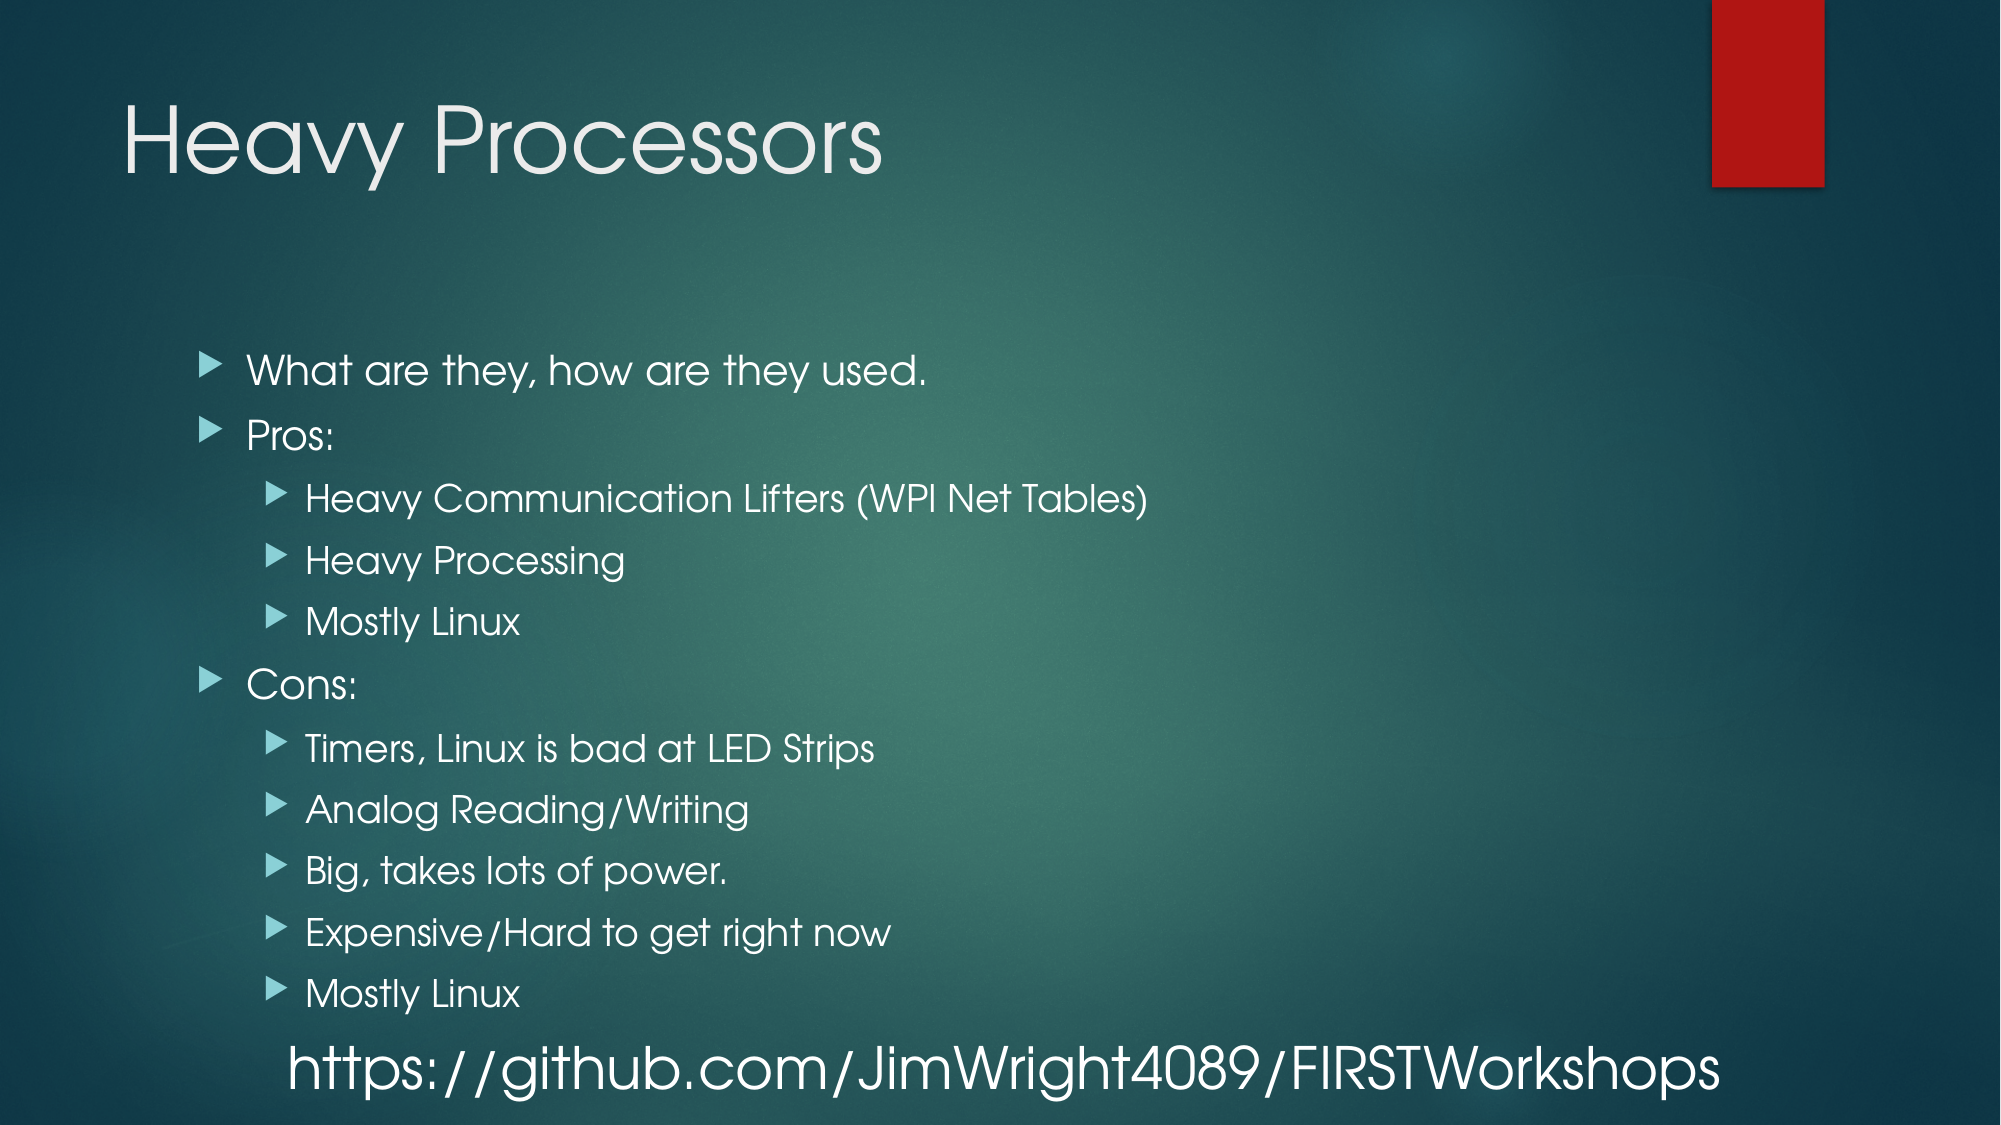

# Heavy Processors
What are they, how are they used.
Pros:
Heavy Communication Lifters (WPI Net Tables)
Heavy Processing
Mostly Linux
Cons:
Timers, Linux is bad at LED Strips
Analog Reading/Writing
Big, takes lots of power.
Expensive/Hard to get right now
Mostly Linux

https://github.com/JimWright4089/FIRSTWorkshops